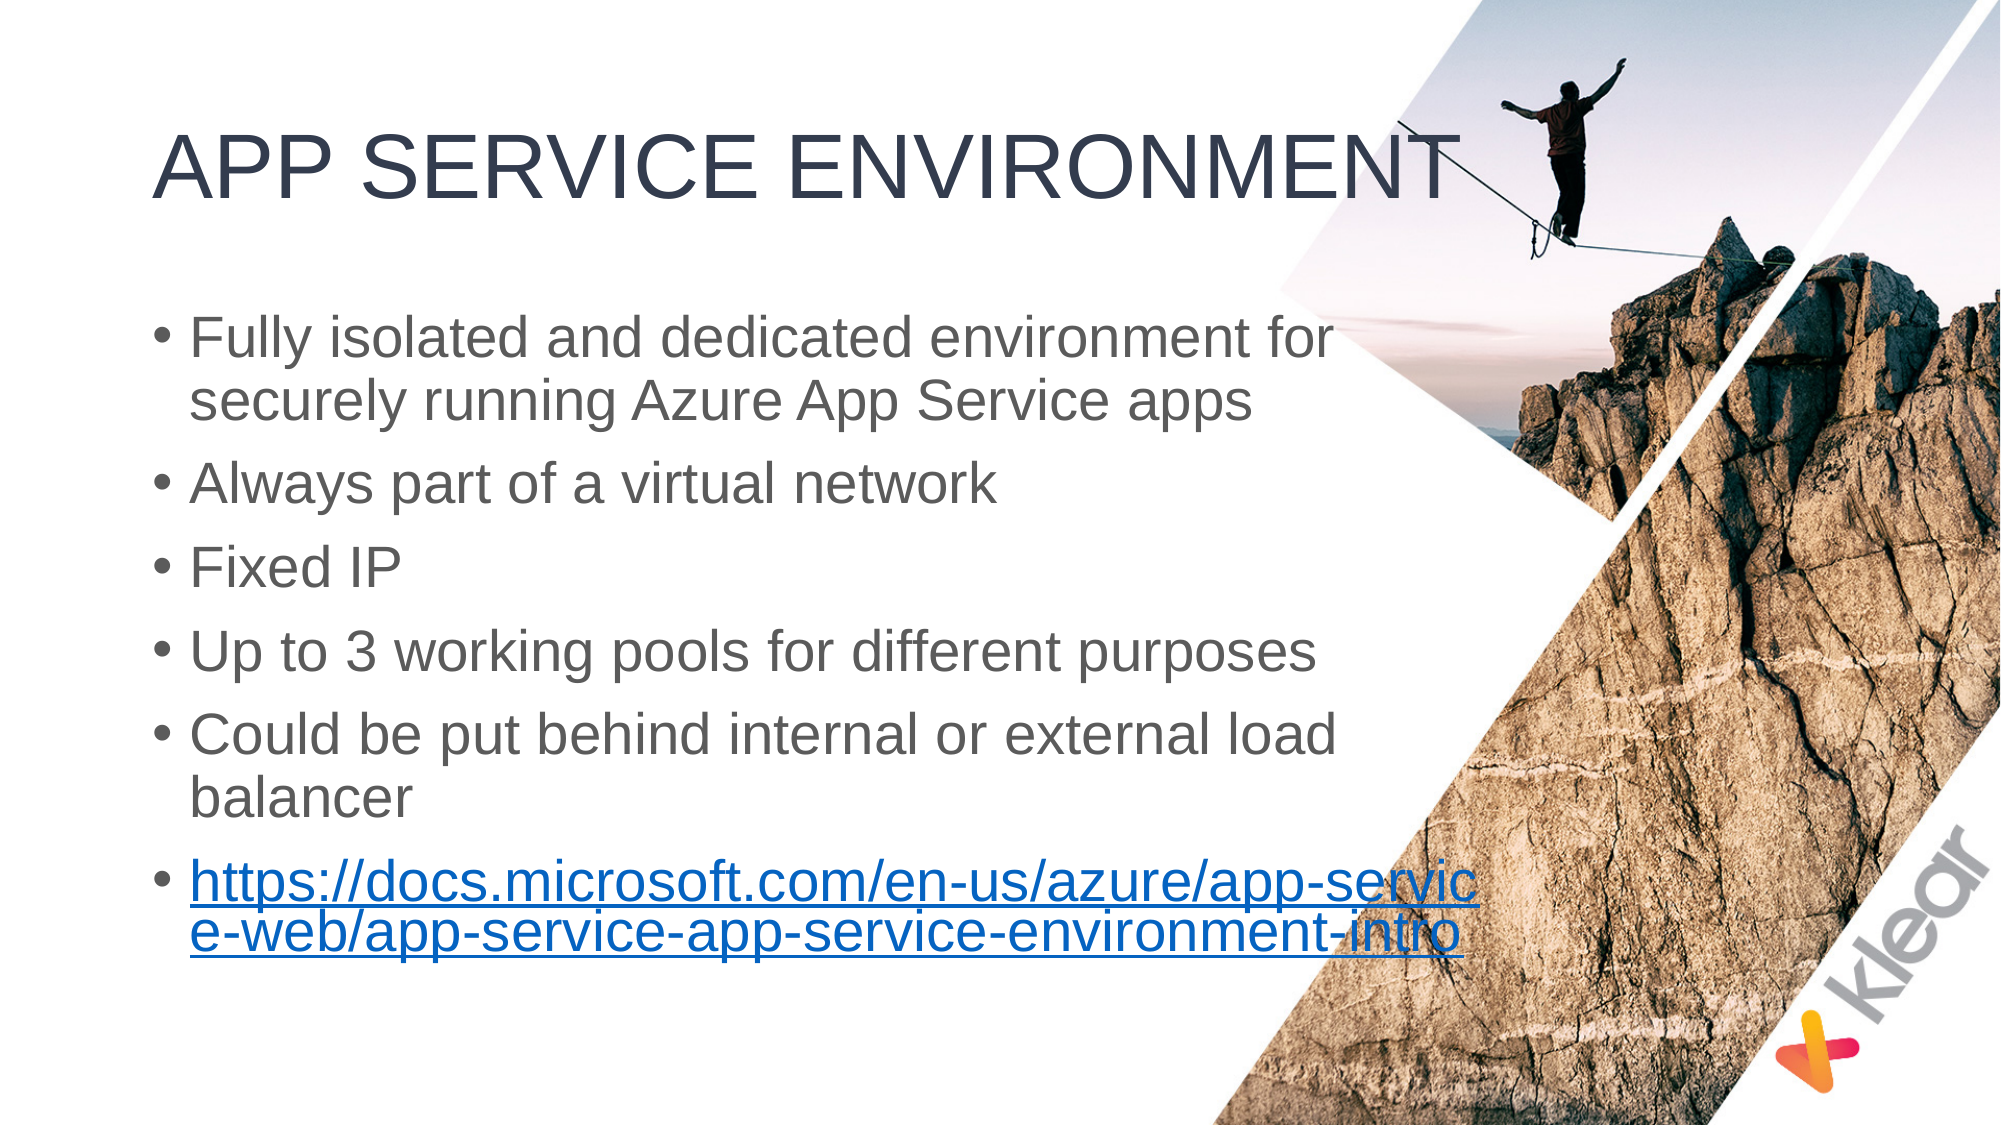

# APP SERVICE ENVIRONMENT
Fully isolated and dedicated environment for securely running Azure App Service apps
Always part of a virtual network
Fixed IP
Up to 3 working pools for different purposes
Could be put behind internal or external load balancer
https://docs.microsoft.com/en-us/azure/app-service-web/app-service-app-service-environment-intro